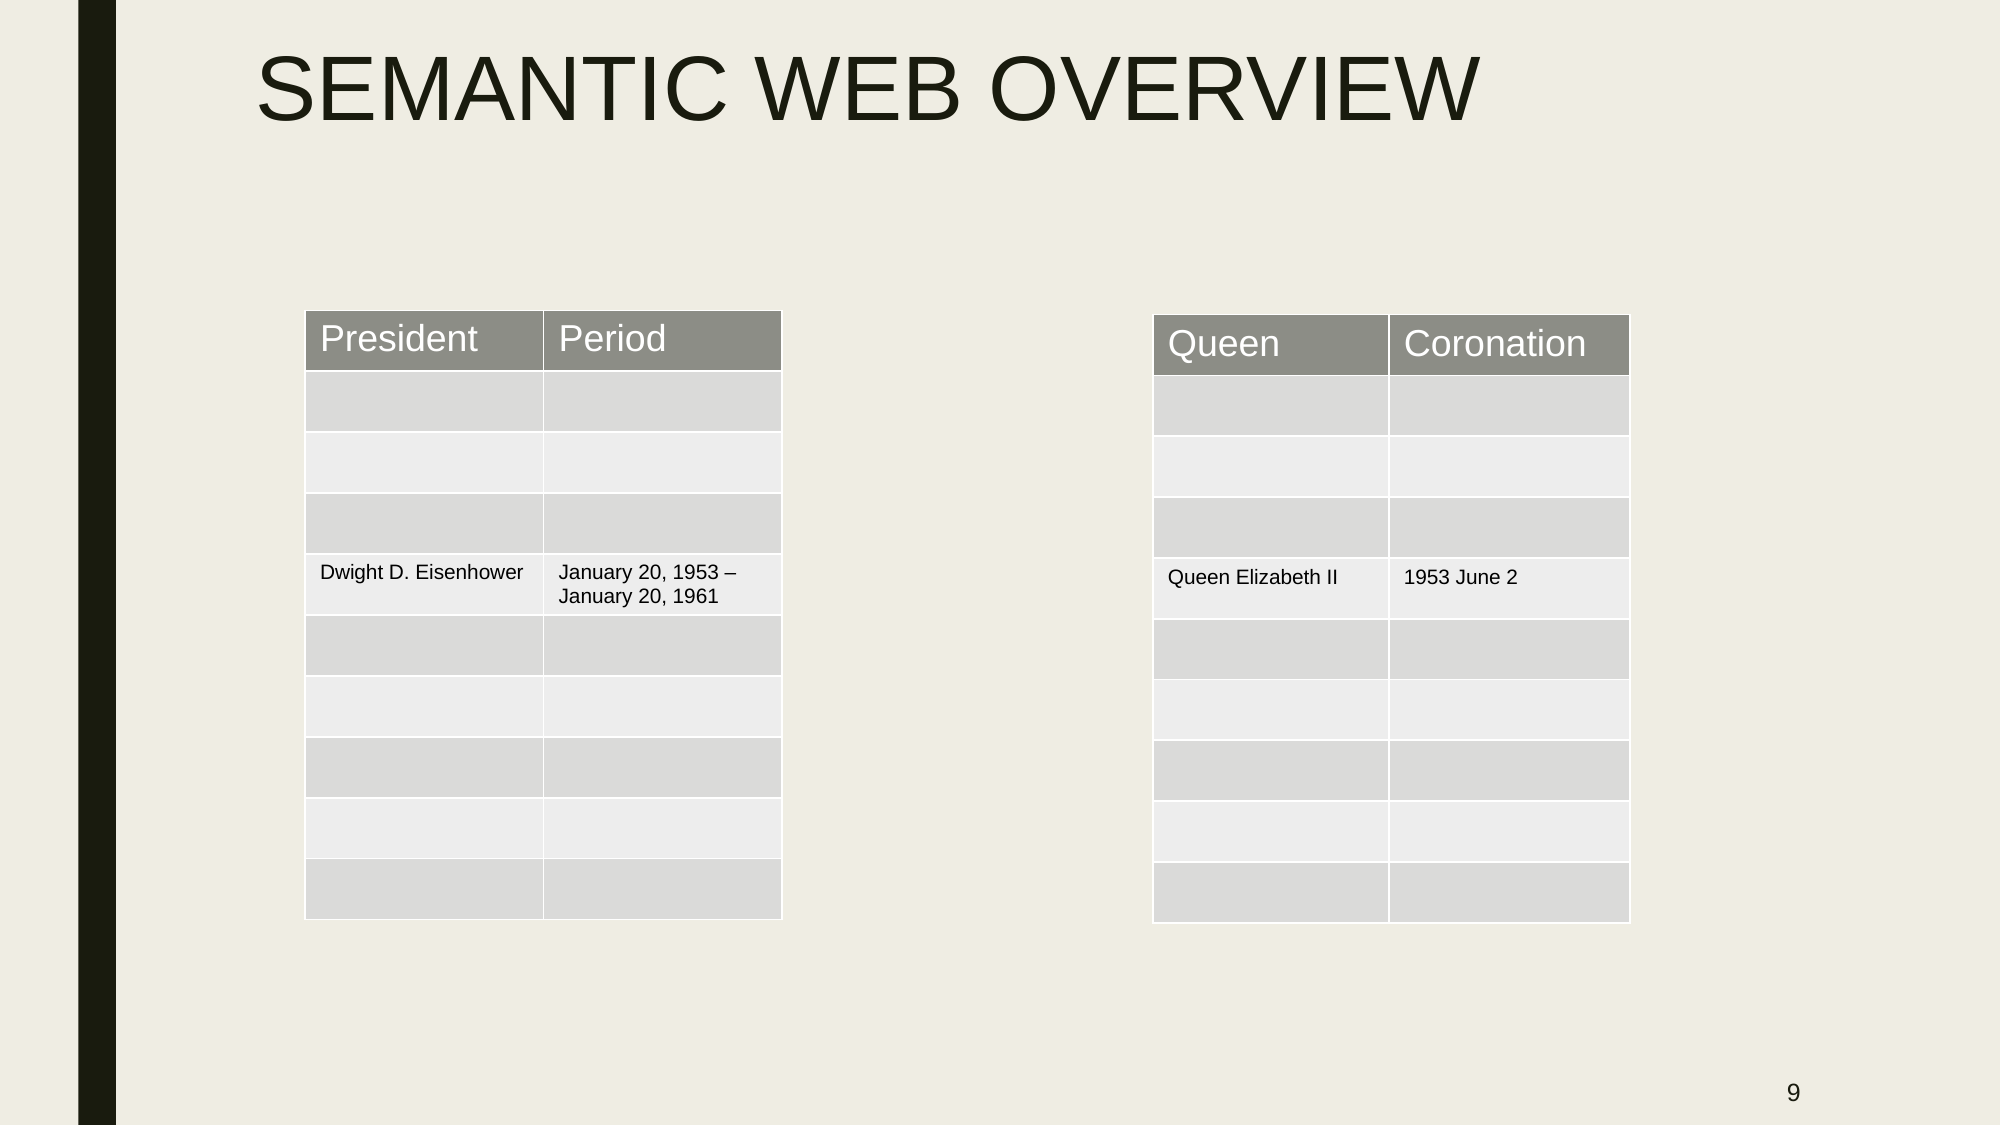

# SEMANTIC WEB OVERVIEW
| President | Period |
| --- | --- |
|  |  |
|  |  |
|  |  |
| Dwight D. Eisenhower | January 20, 1953 – January 20, 1961 |
|  |  |
|  |  |
|  |  |
|  |  |
|  |  |
| Queen | Coronation |
| --- | --- |
|  |  |
|  |  |
|  |  |
| Queen Elizabeth II | 1953 June 2 |
|  |  |
|  |  |
|  |  |
|  |  |
|  |  |
9